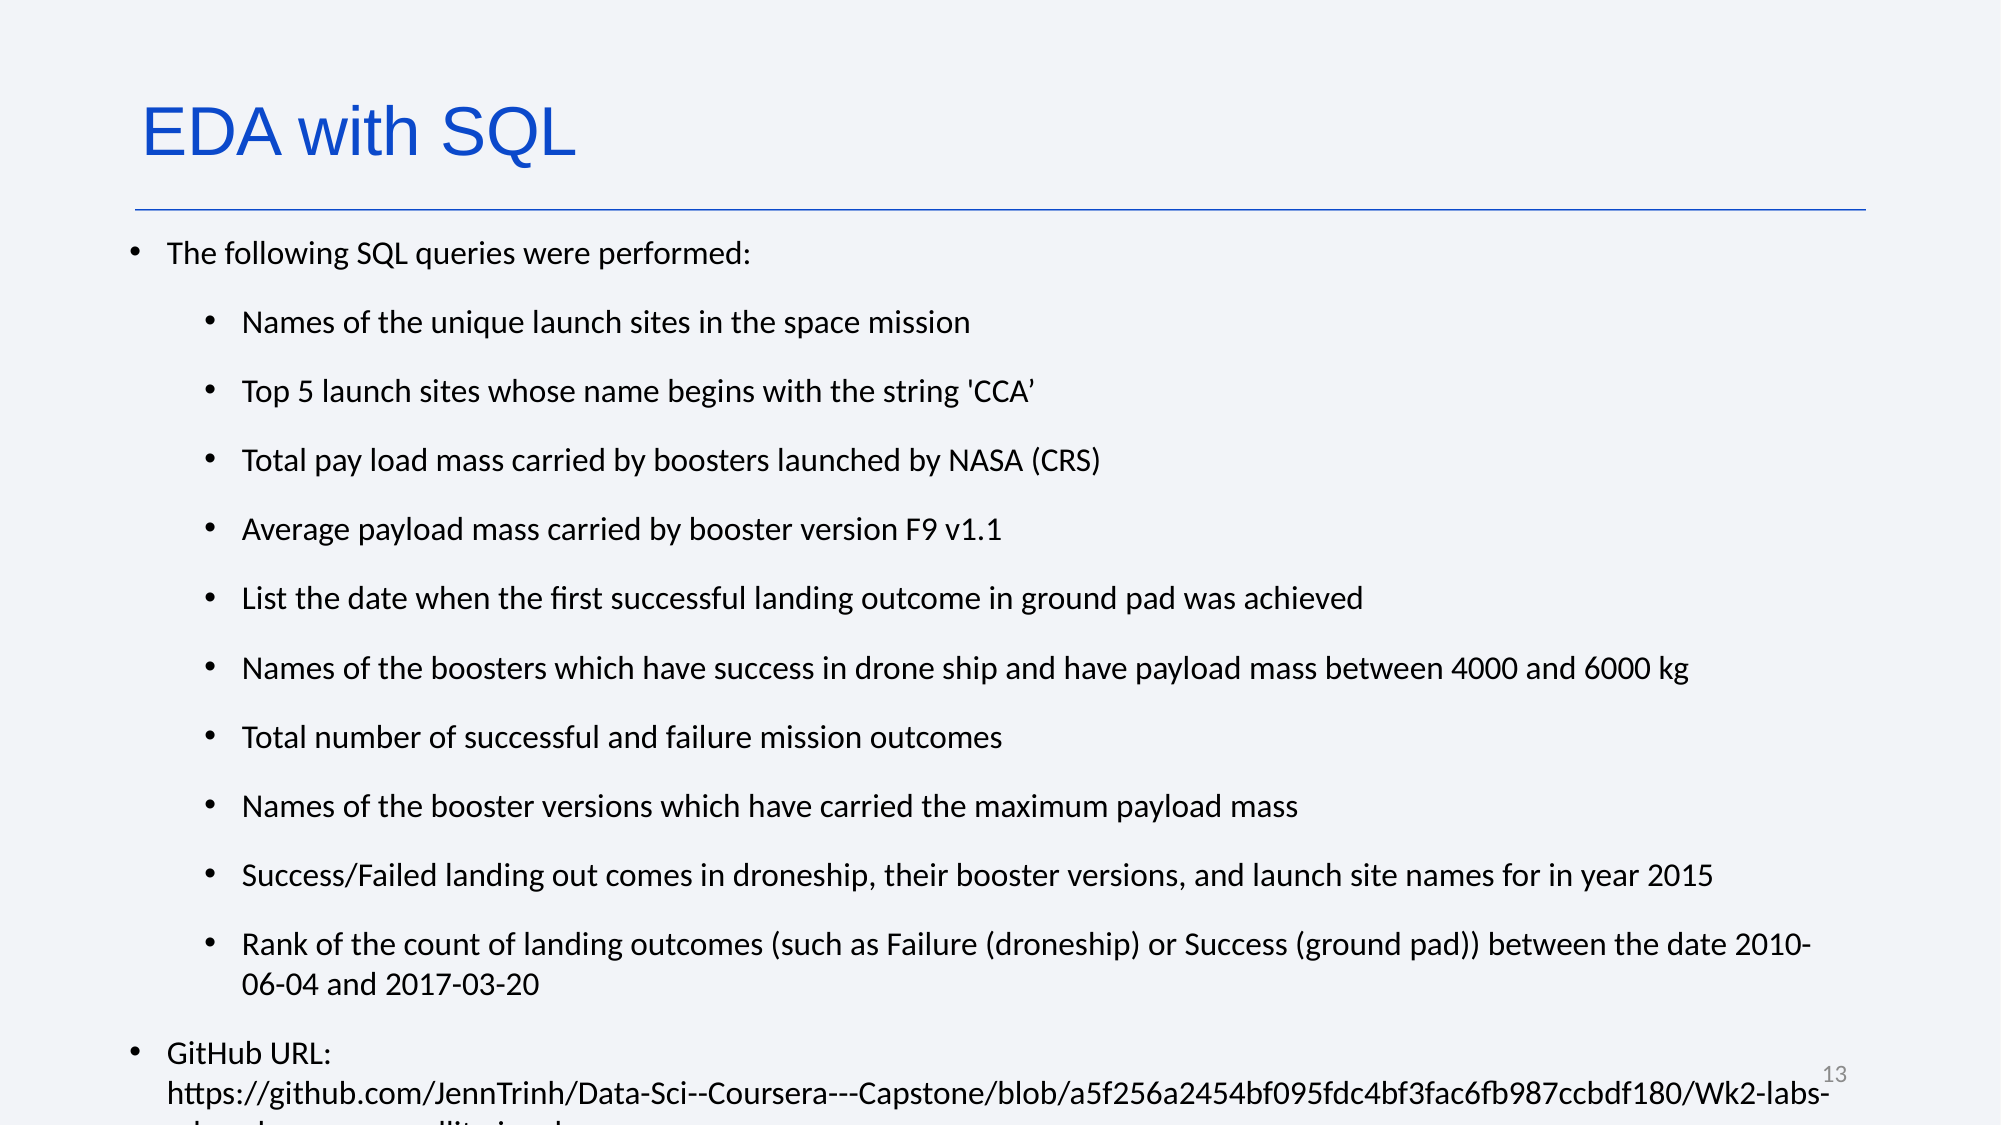

EDA with SQL
The following SQL queries were performed:
Names of the unique launch sites in the space mission
Top 5 launch sites whose name begins with the string 'CCA’
Total pay load mass carried by boosters launched by NASA (CRS)
Average payload mass carried by booster version F9 v1.1
List the date when the first successful landing outcome in ground pad was achieved
Names of the boosters which have success in drone ship and have payload mass between 4000 and 6000 kg
Total number of successful and failure mission outcomes
Names of the booster versions which have carried the maximum payload mass
Success/Failed landing out comes in droneship, their booster versions, and launch site names for in year 2015
Rank of the count of landing outcomes (such as Failure (droneship) or Success (ground pad)) between the date 2010-06-04 and 2017-03-20
GitHub URL: https://github.com/JennTrinh/Data-Sci--Coursera---Capstone/blob/a5f256a2454bf095fdc4bf3fac6fb987ccbdf180/Wk2-labs-eda-sql-coursera_sqllite.ipynb
13